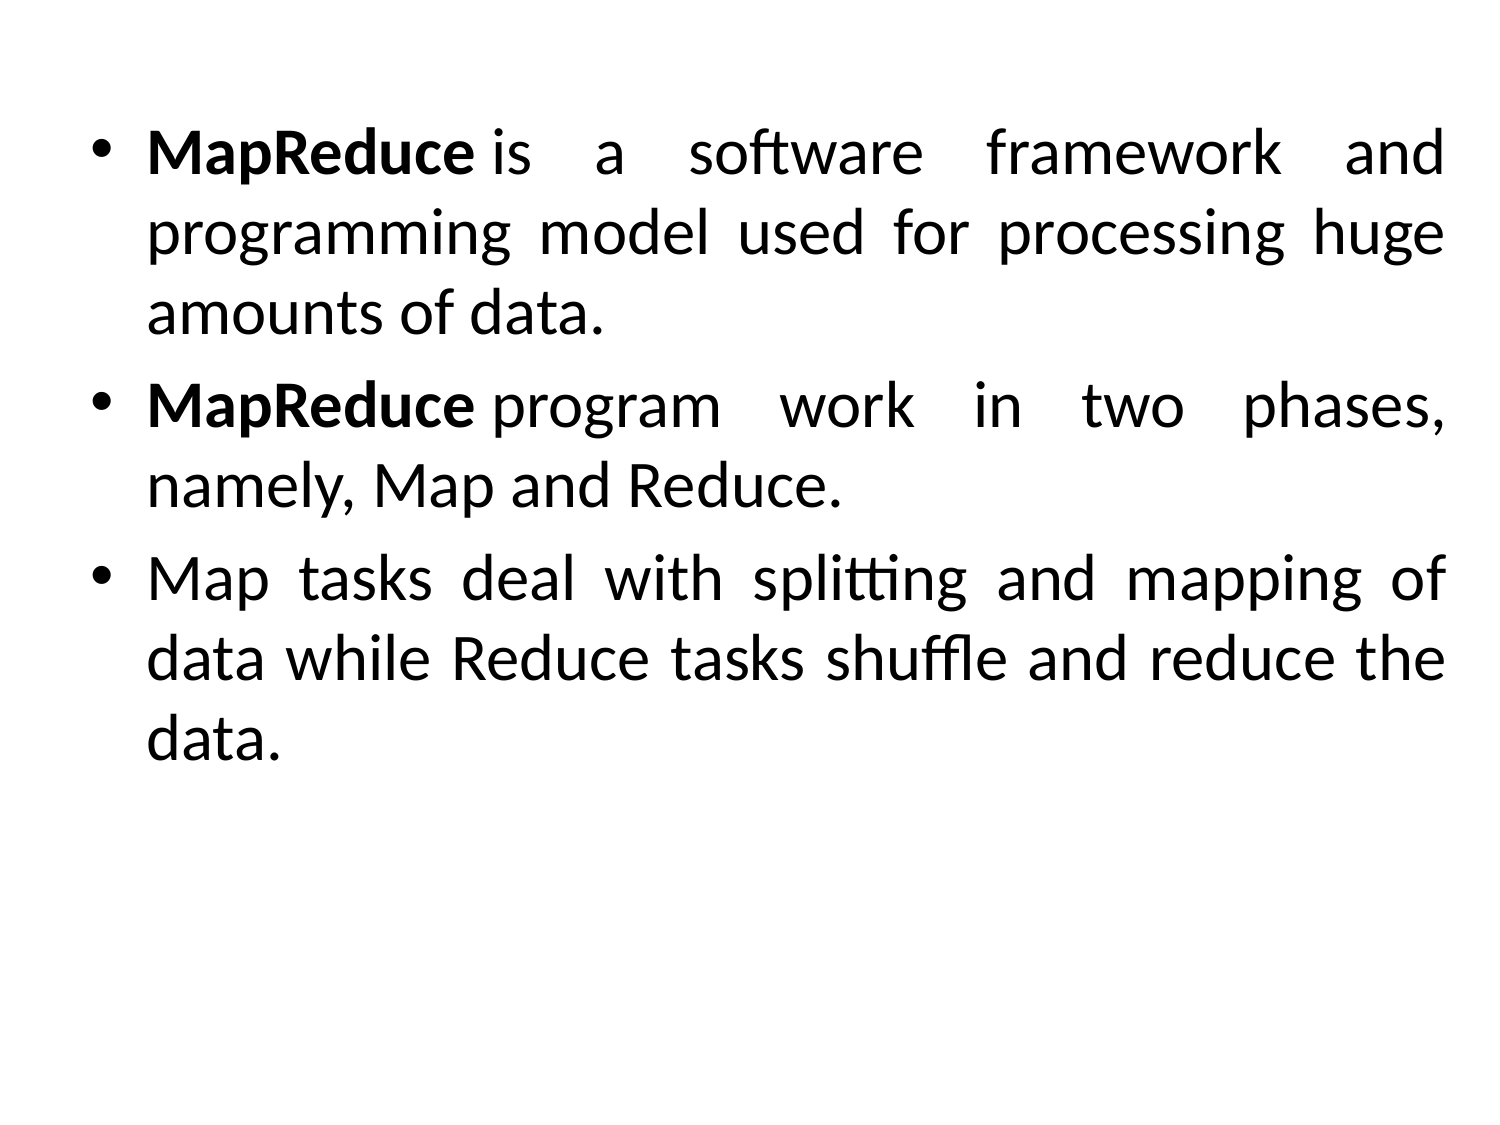

MapReduce is a software framework and programming model used for processing huge amounts of data.
MapReduce program work in two phases, namely, Map and Reduce.
Map tasks deal with splitting and mapping of data while Reduce tasks shuffle and reduce the data.